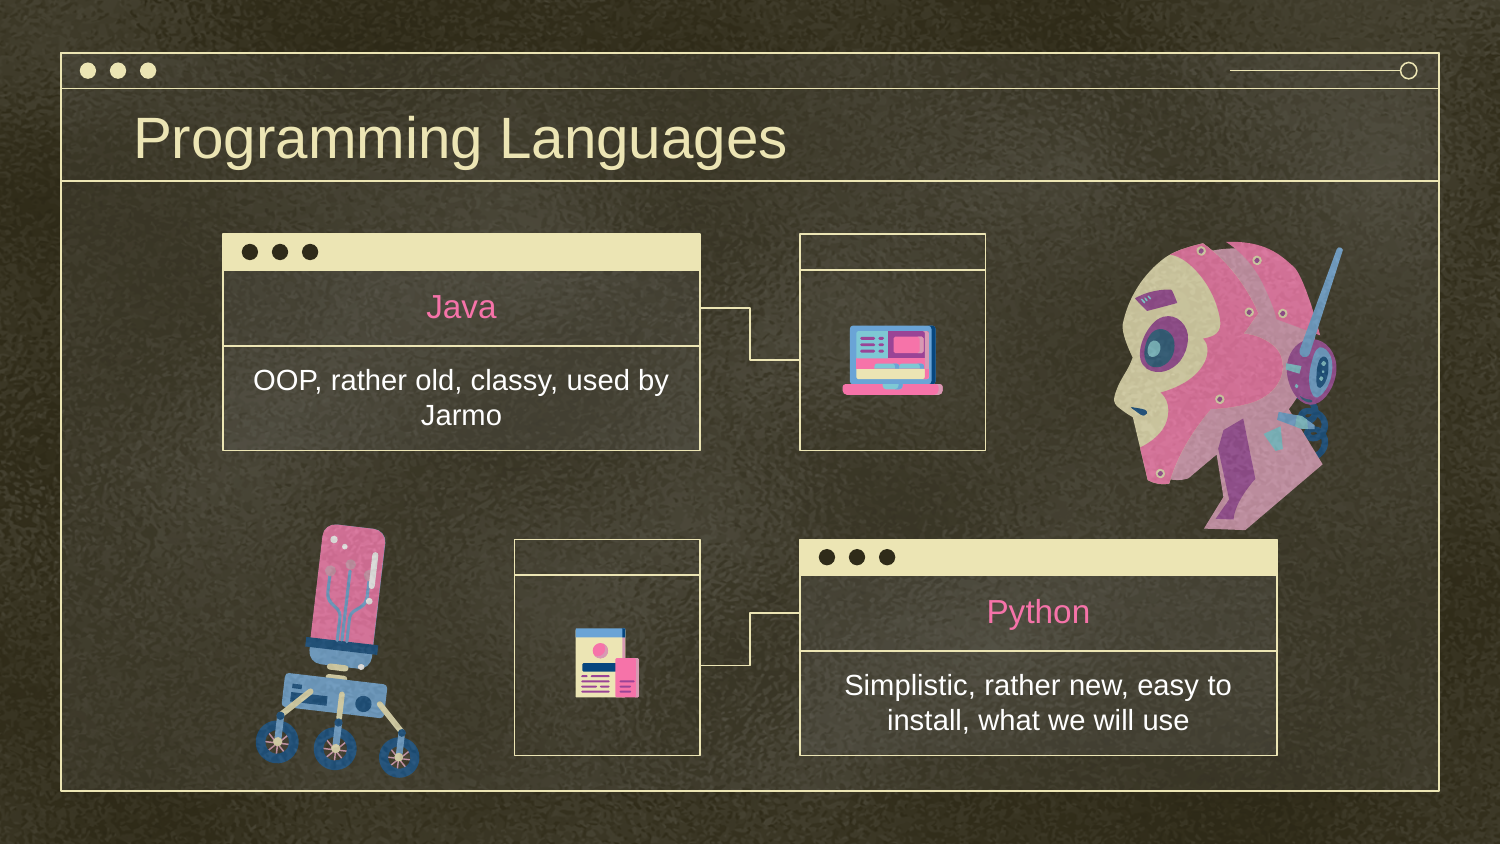

# Programming Languages

Java

OOP, rather old, classy, used by Jarmo

Python

Simplistic, rather new, easy to install, what we will use